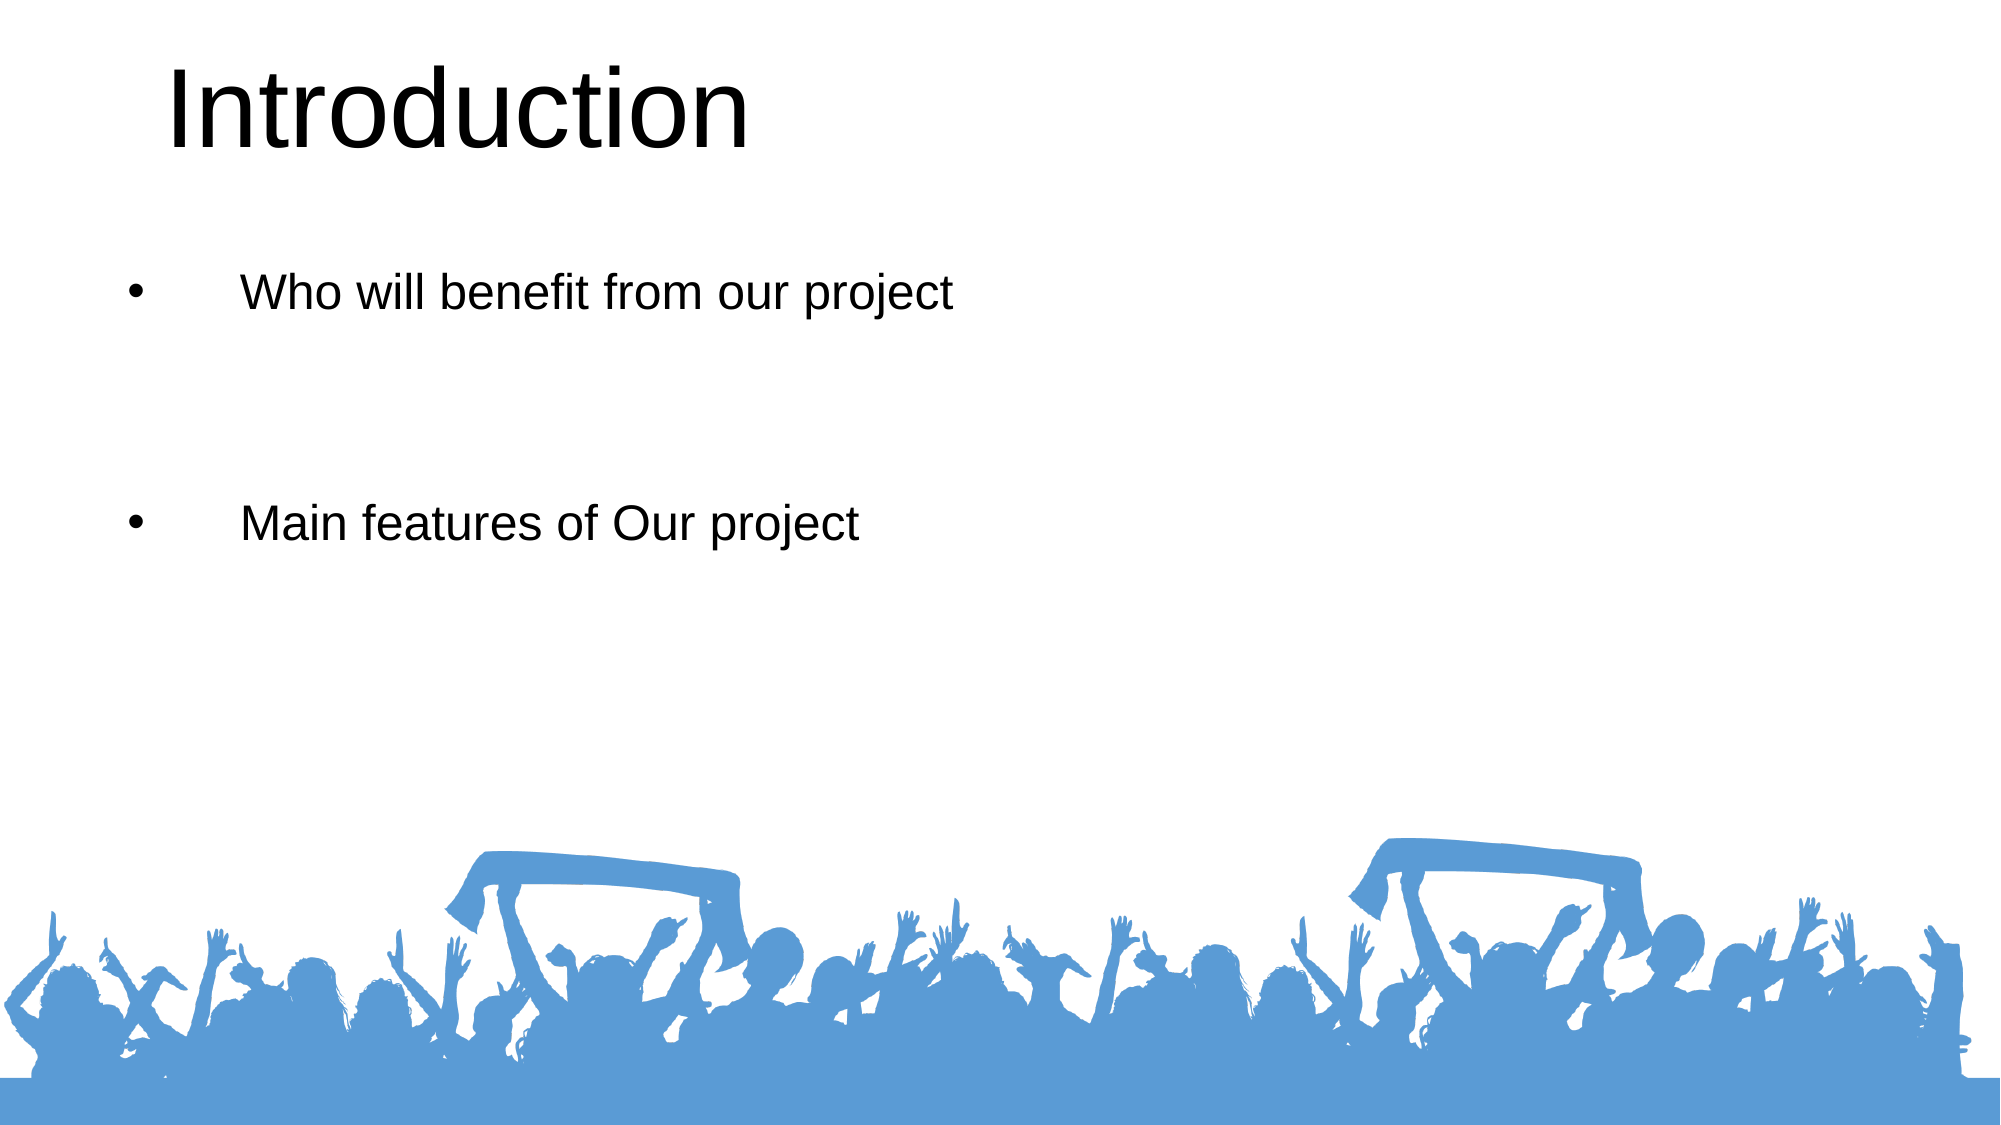

Introduction

Who will benefit from our project

Main features of Our project